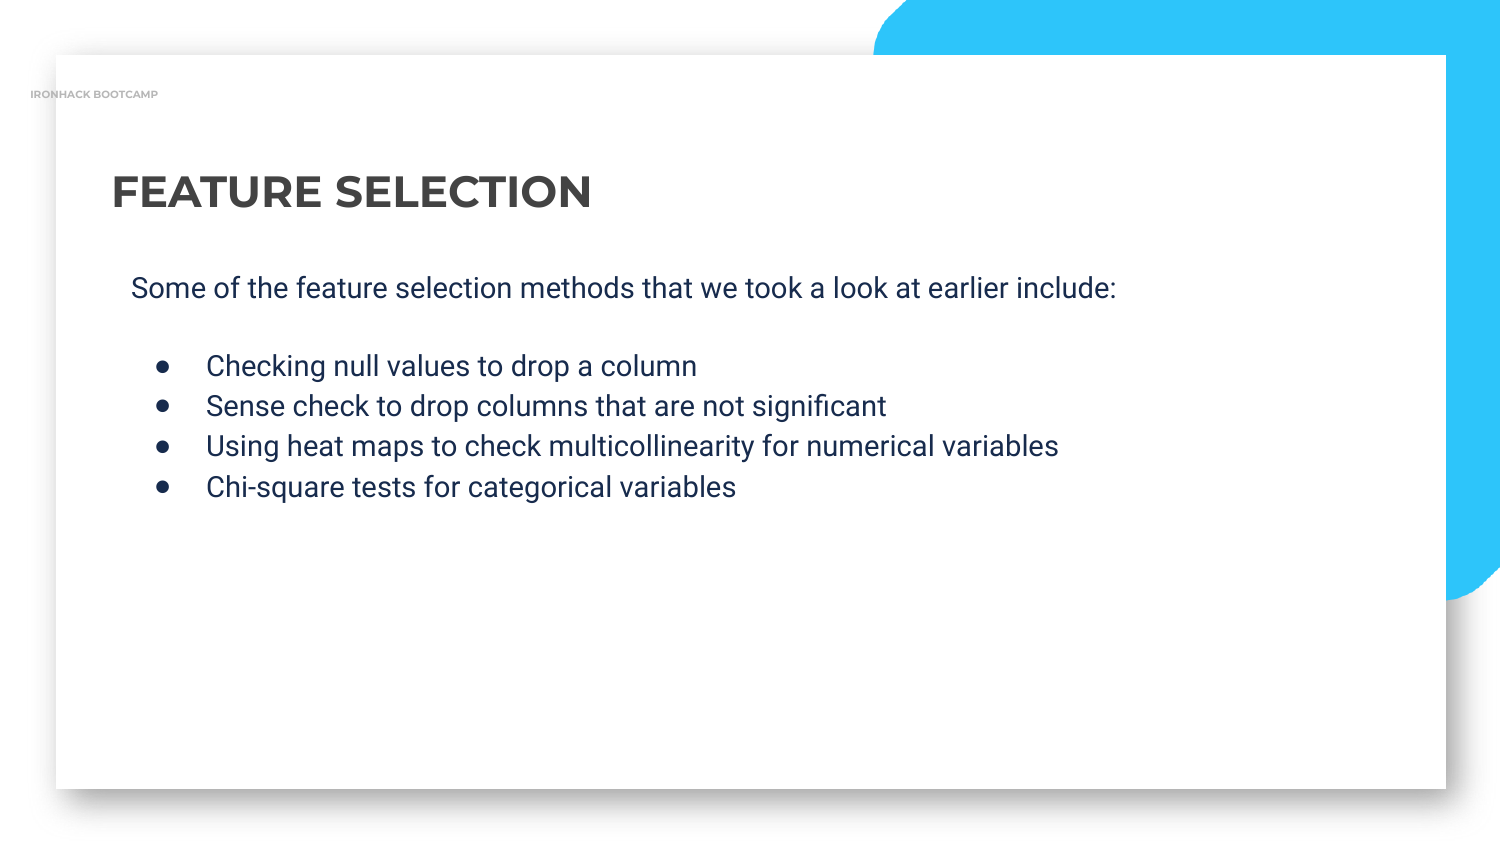

IRONHACK BOOTCAMP
FEATURE SELECTION
Some of the feature selection methods that we took a look at earlier include:
Checking null values to drop a column
Sense check to drop columns that are not significant
Using heat maps to check multicollinearity for numerical variables
Chi-square tests for categorical variables